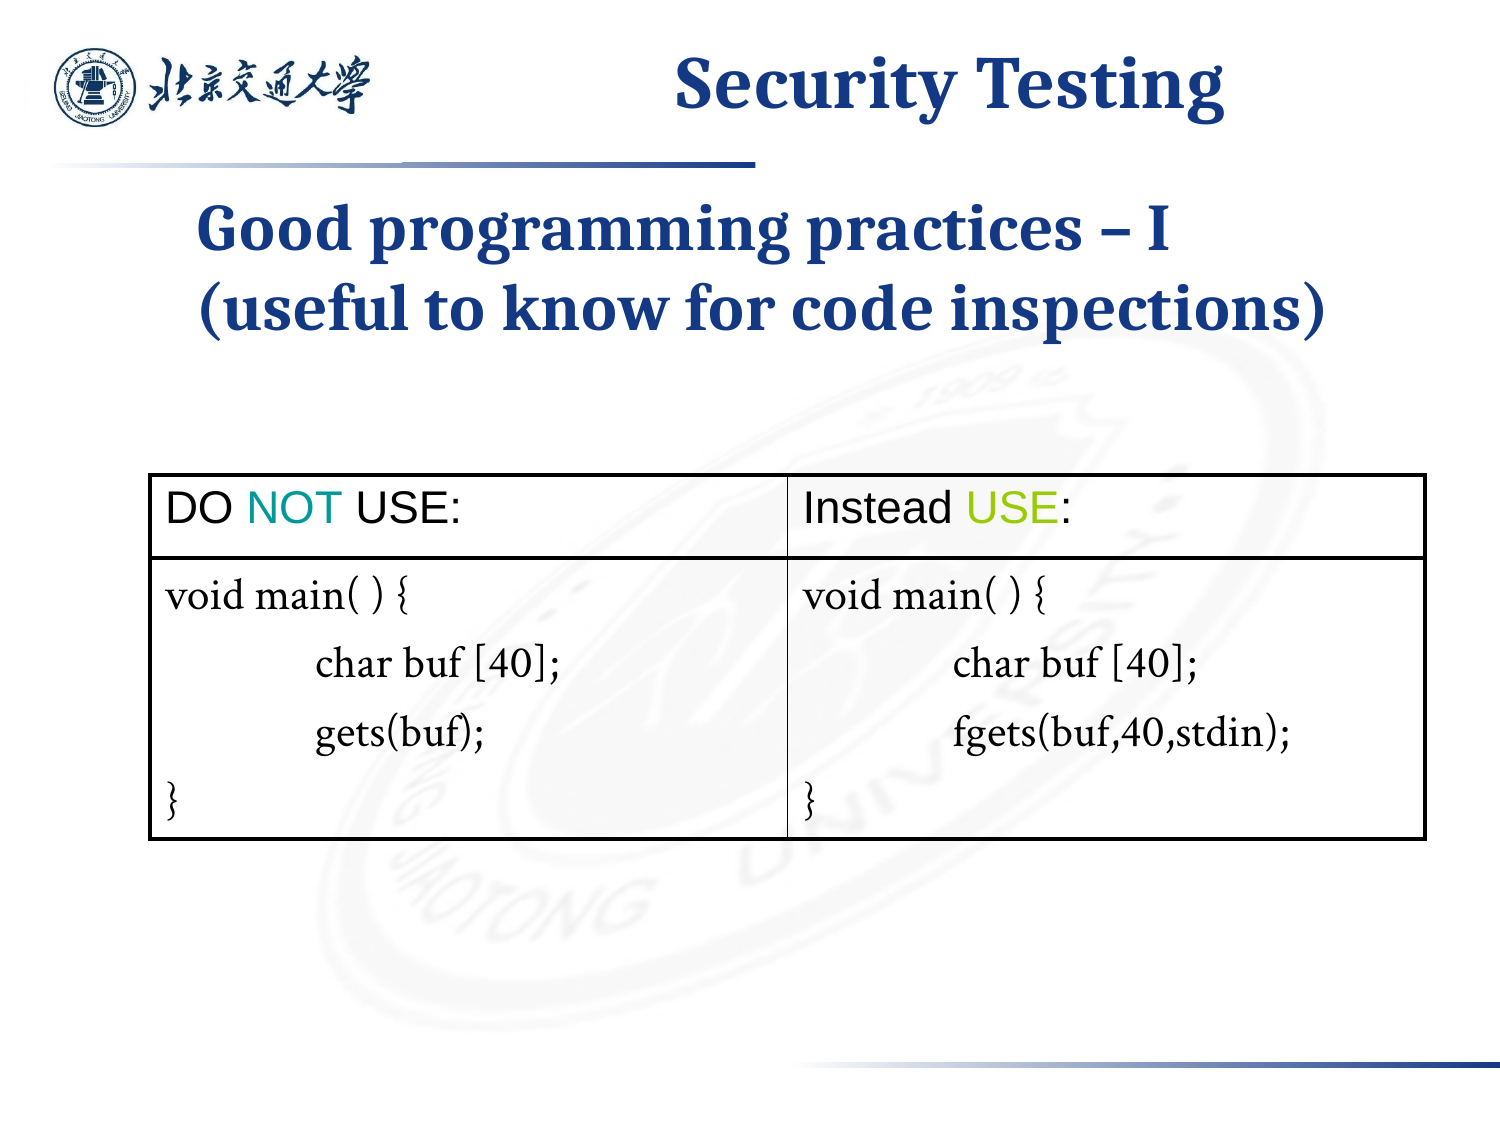

# Security Testing
Good programming practices – I
(useful to know for code inspections)
| DO NOT USE: | Instead USE: |
| --- | --- |
| void main( ) { char buf [40]; gets(buf); } | void main( ) { char buf [40]; fgets(buf,40,stdin); } |